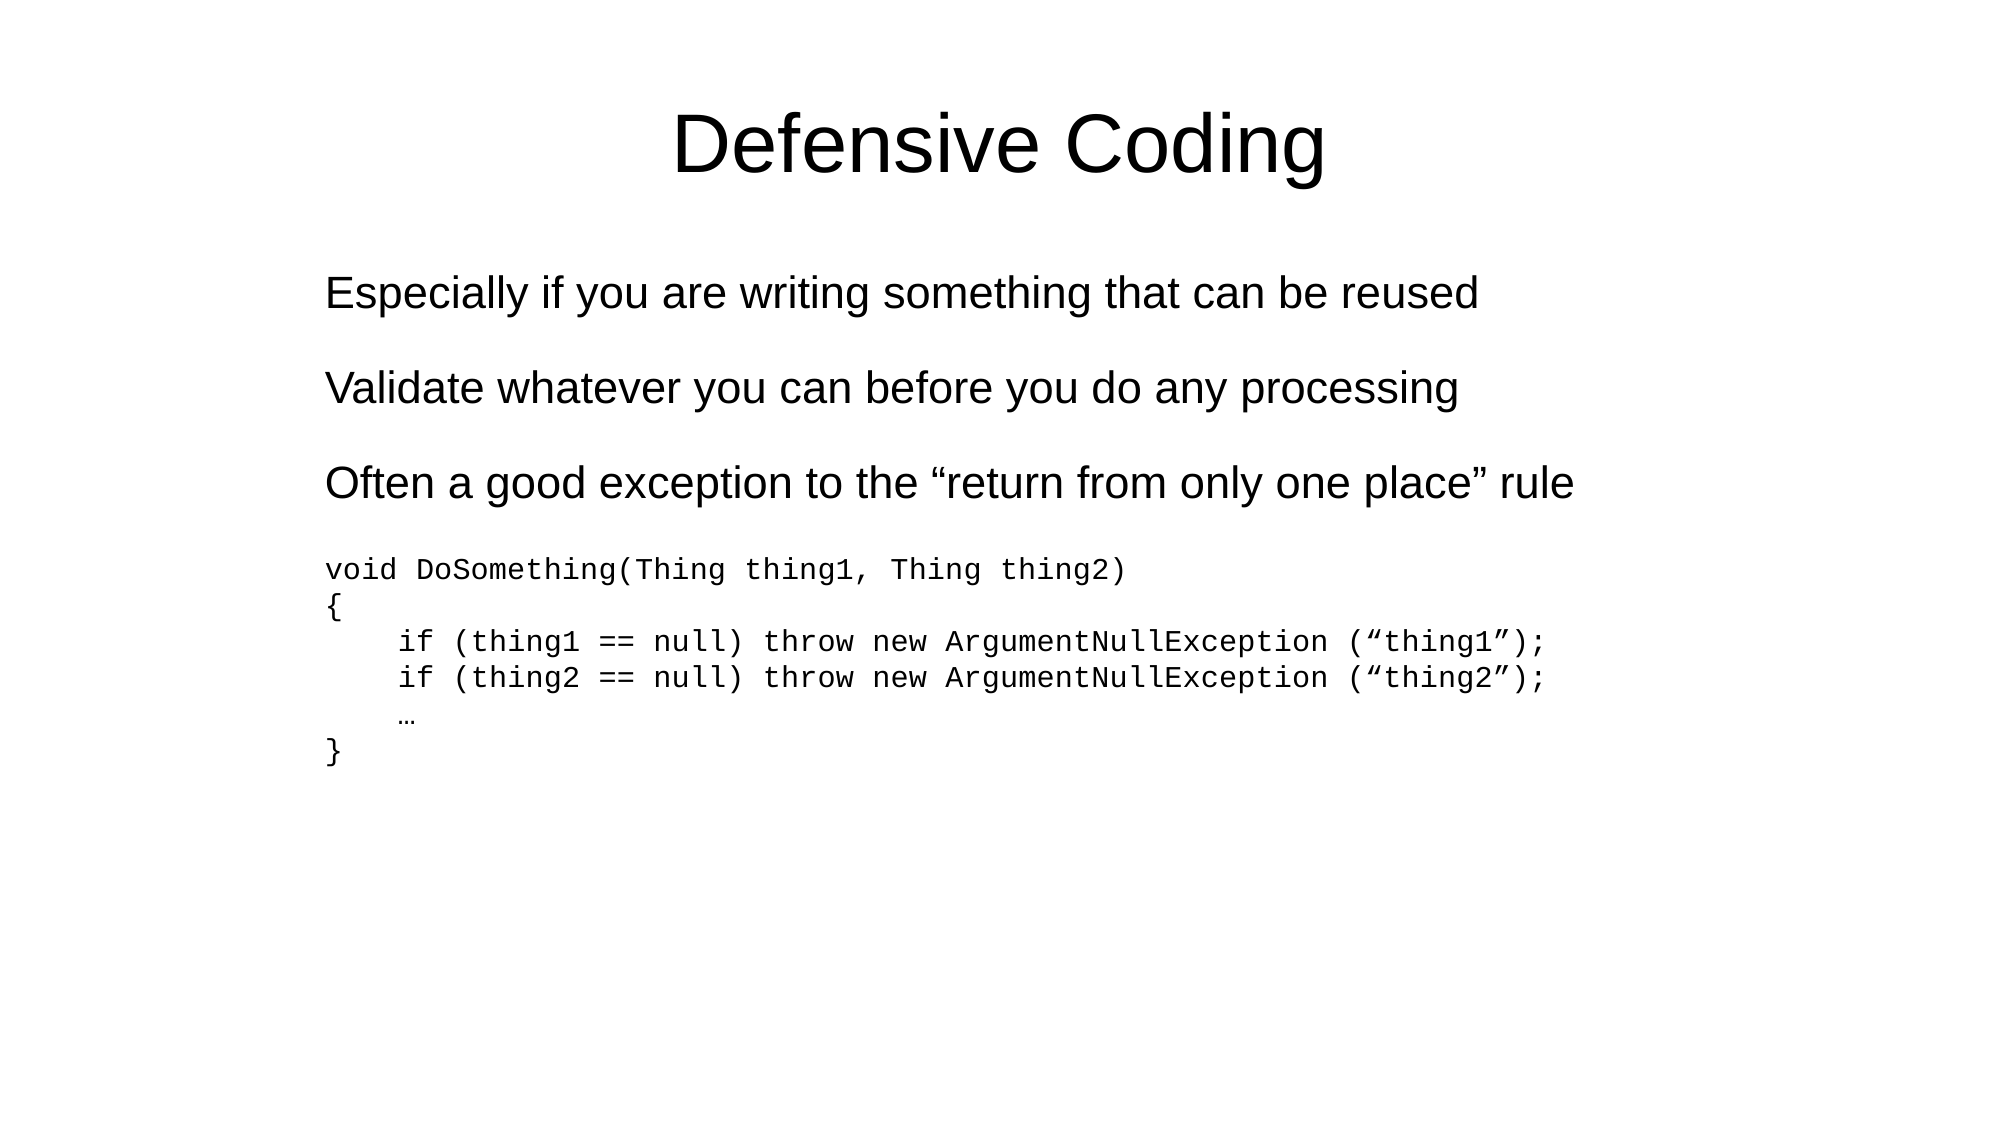

Defensive Coding
Especially if you are writing something that can be reused

Validate whatever you can before you do any processing

Often a good exception to the “return from only one place” rule

void DoSomething(Thing thing1, Thing thing2)
{
    if (thing1 == null) throw new ArgumentNullException (“thing1”);
    if (thing2 == null) throw new ArgumentNullException (“thing2”);
    …
}